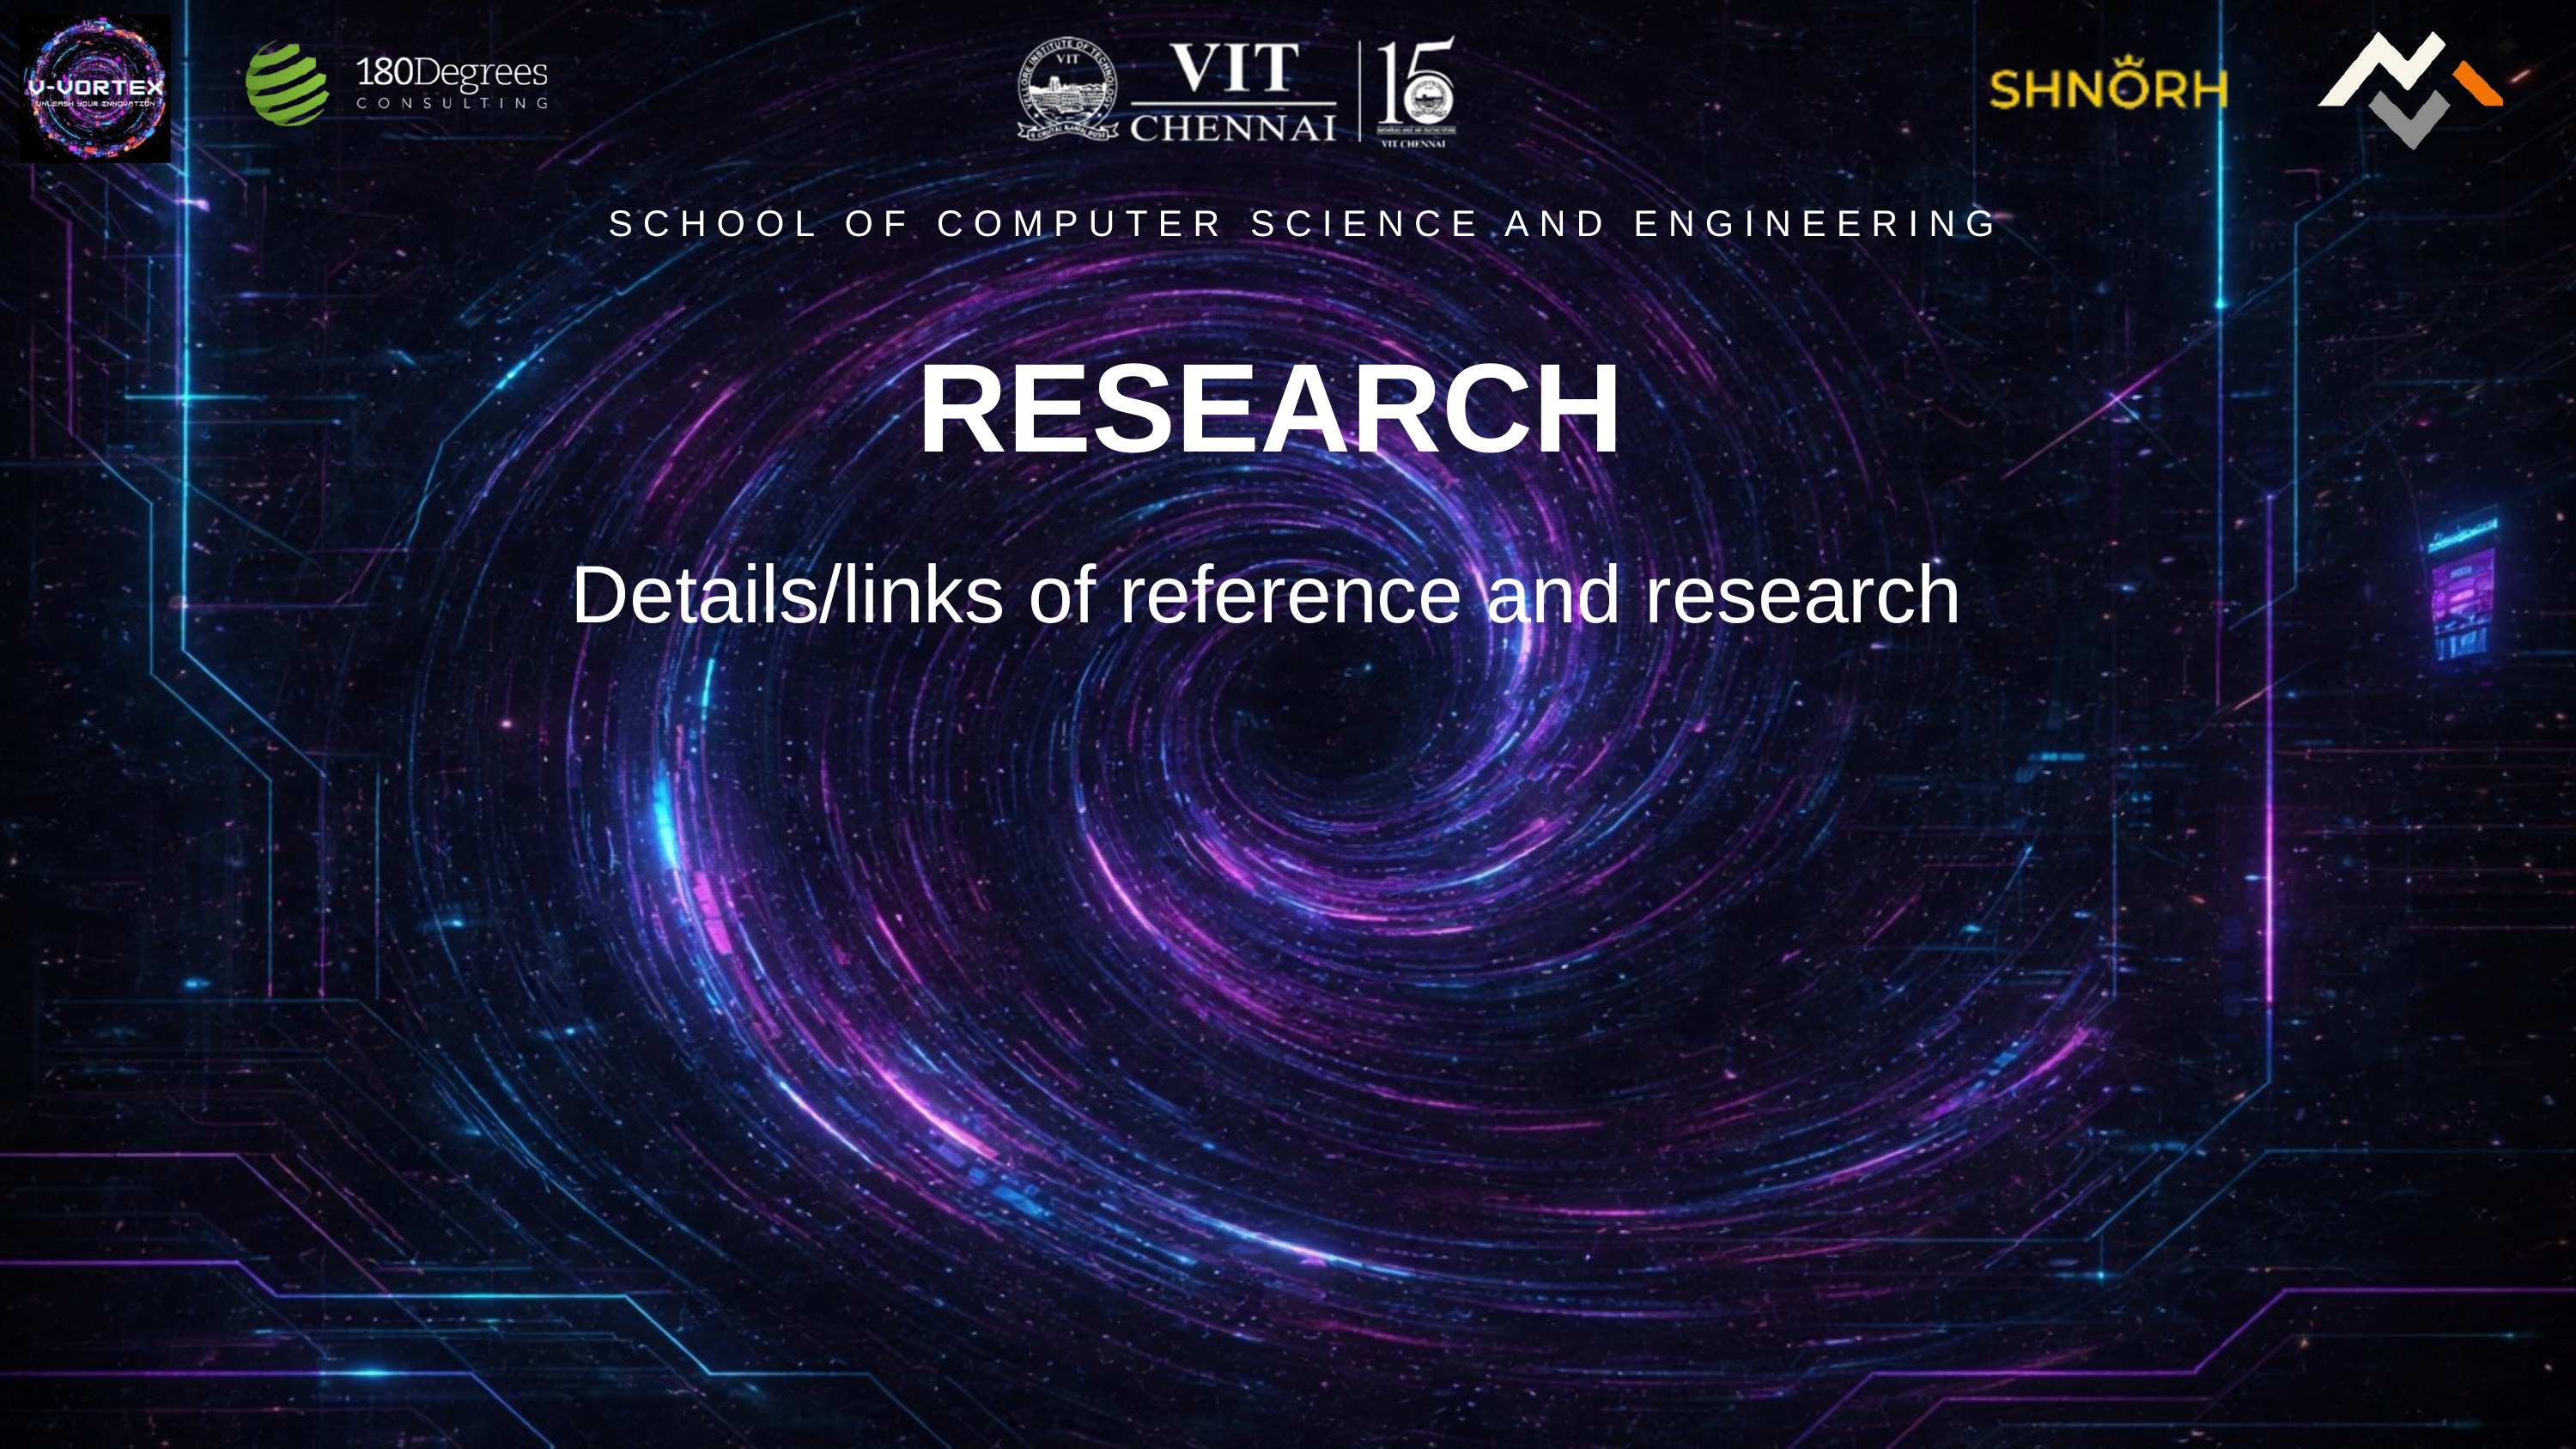

SCHOOL OF COMPUTER SCIENCE AND ENGINEERING

RESEARCH
Details/links of reference and research